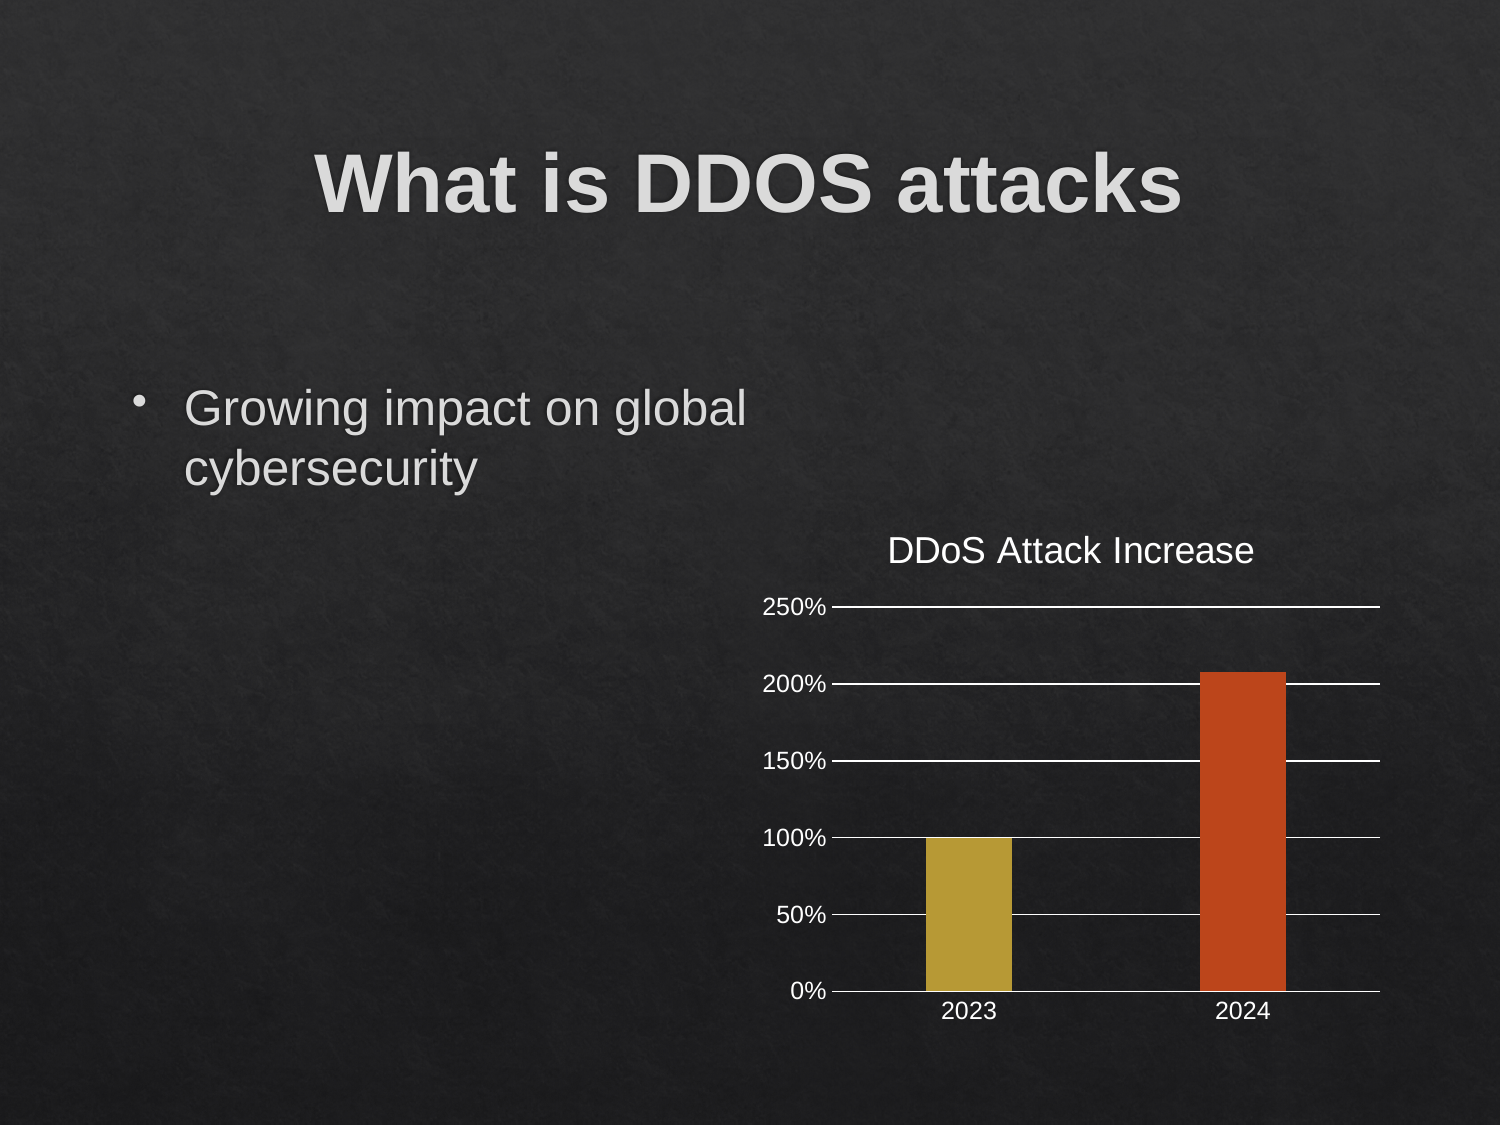

# What is DDOS attacks
Growing impact on global cybersecurity

### Chart: DDoS Attack Increase

| Category | Series 1 |
|---|---|
| 2023 | 1.0 |
| 2024 | 2.08 |